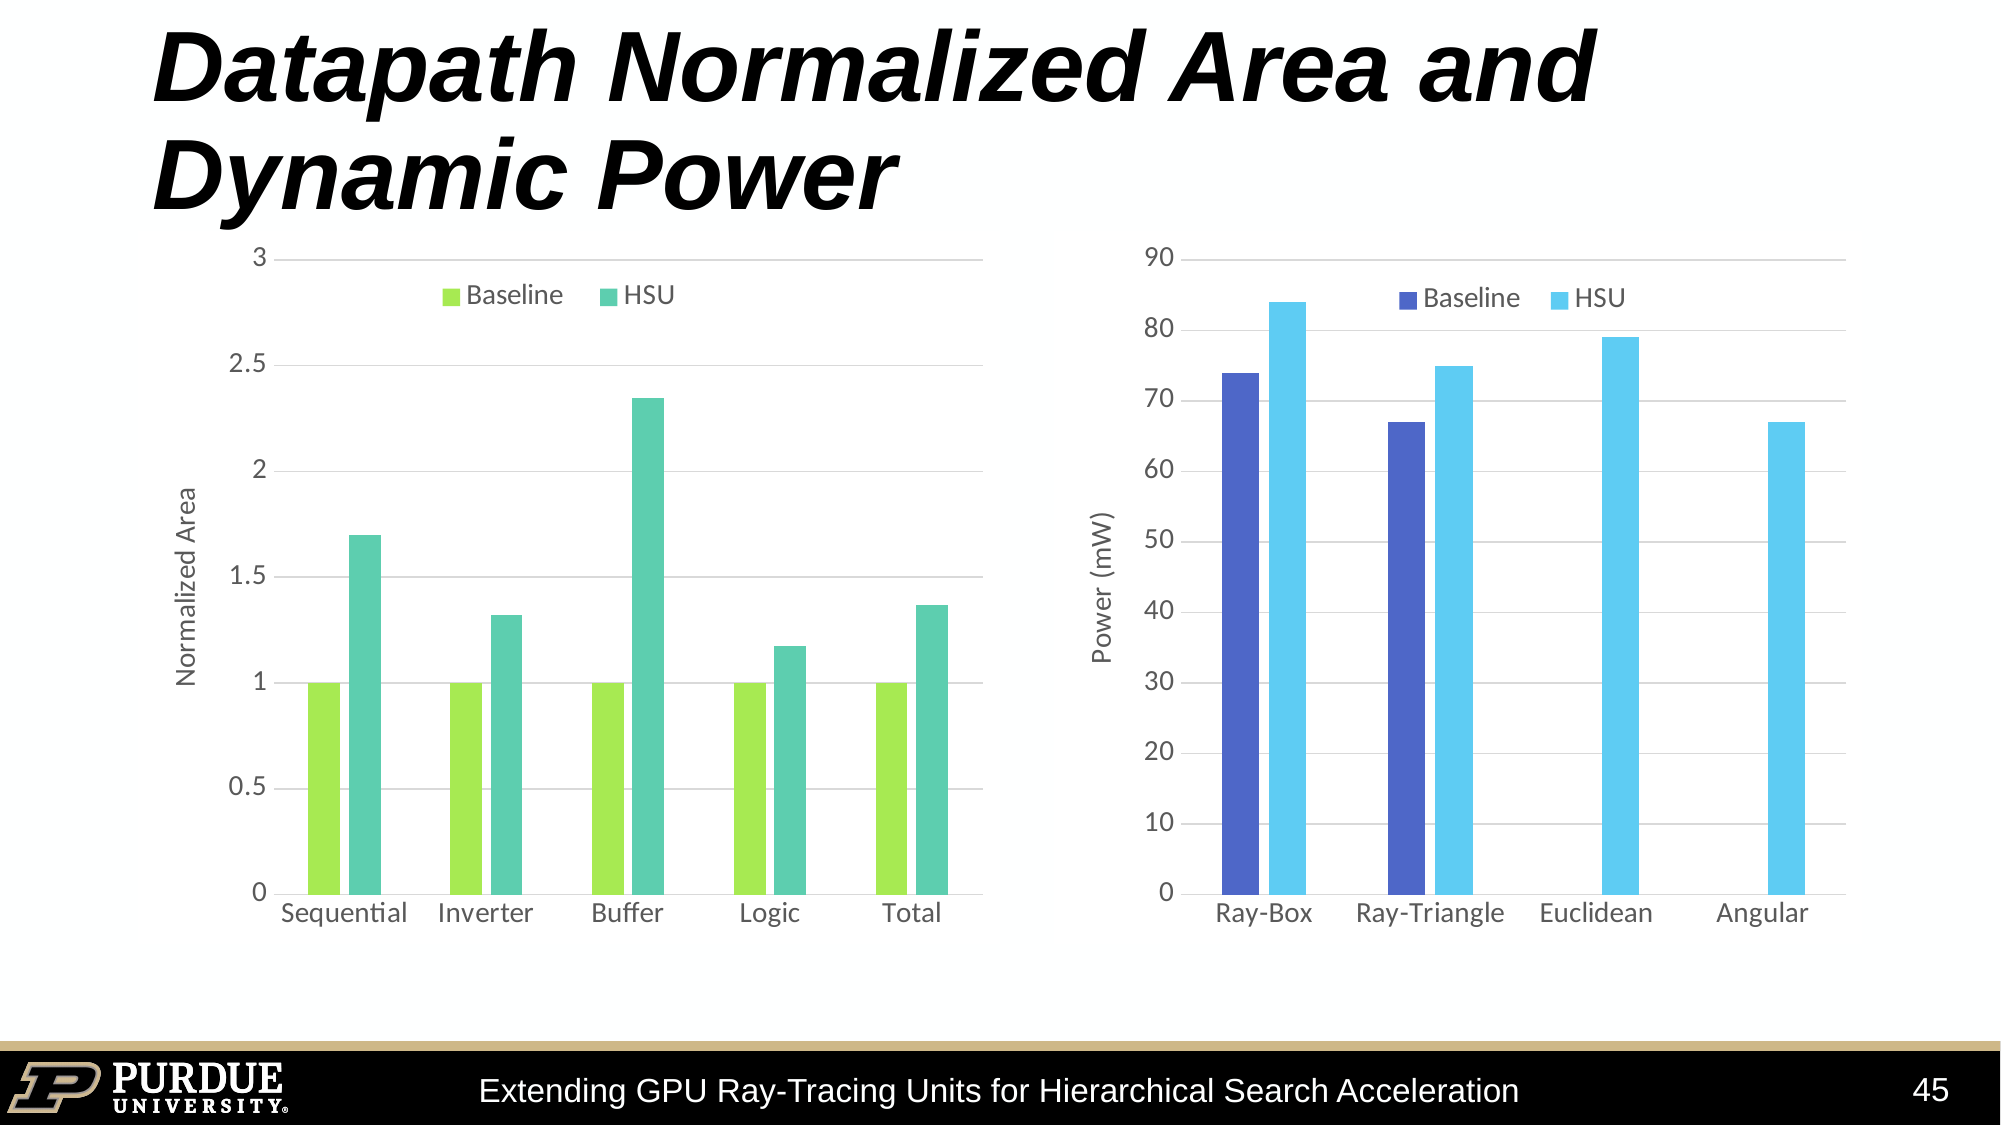

# Datapath Normalized Area and Dynamic Power

### Chart

| Category | Baseline | HSU |
|---|---|---|
| Ray-Box | 74.0 | 84.0 |
| Ray-Triangle | 67.0 | 75.0 |
| Euclidean | None | 79.0 |
| Angular | None | 67.0 |

[unsupported chart]

45